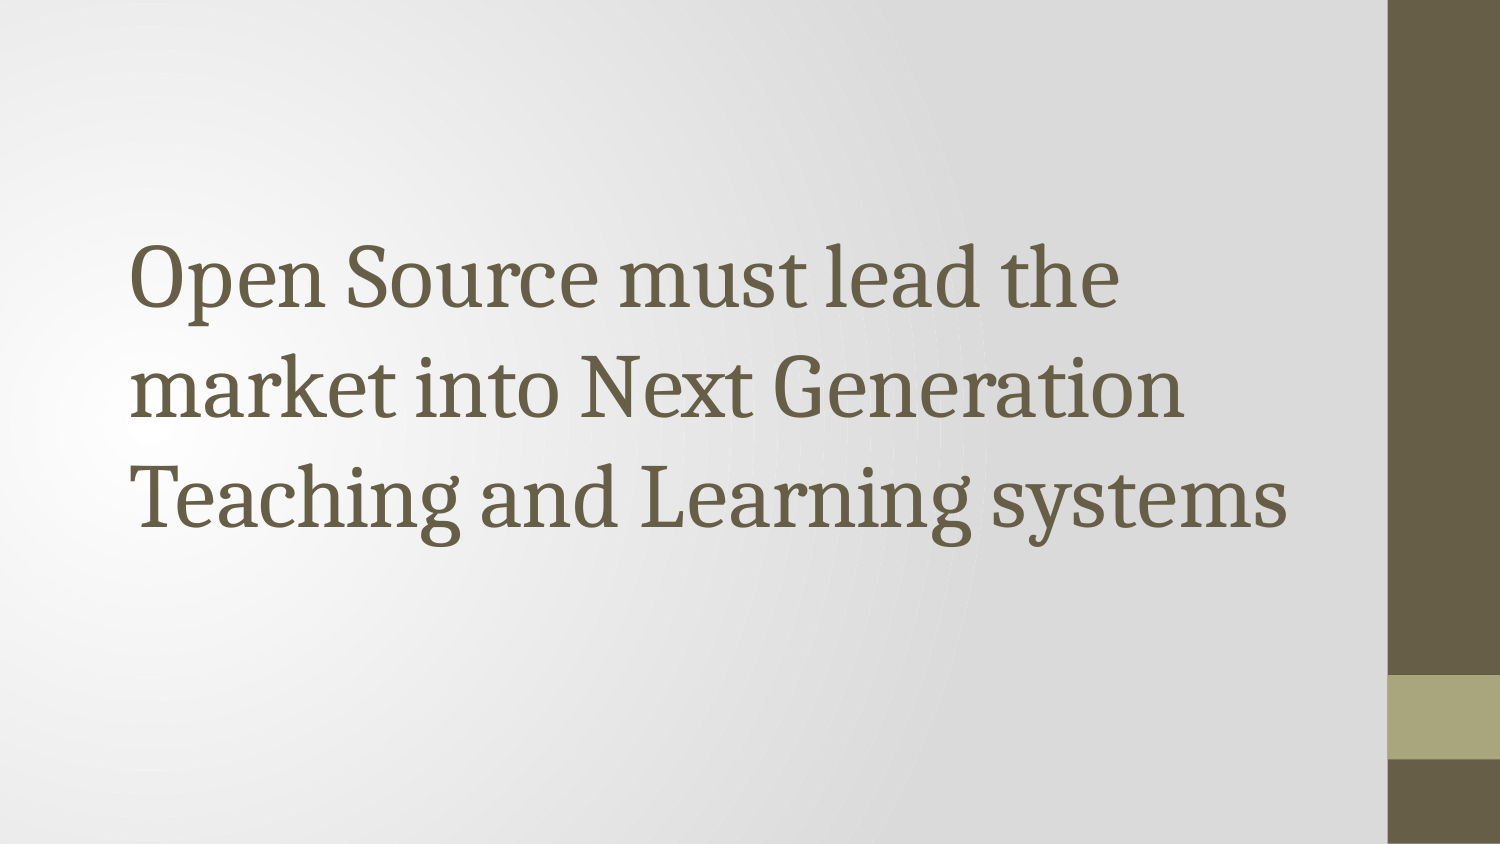

# Open Source must lead the market into Next Generation Teaching and Learning systems